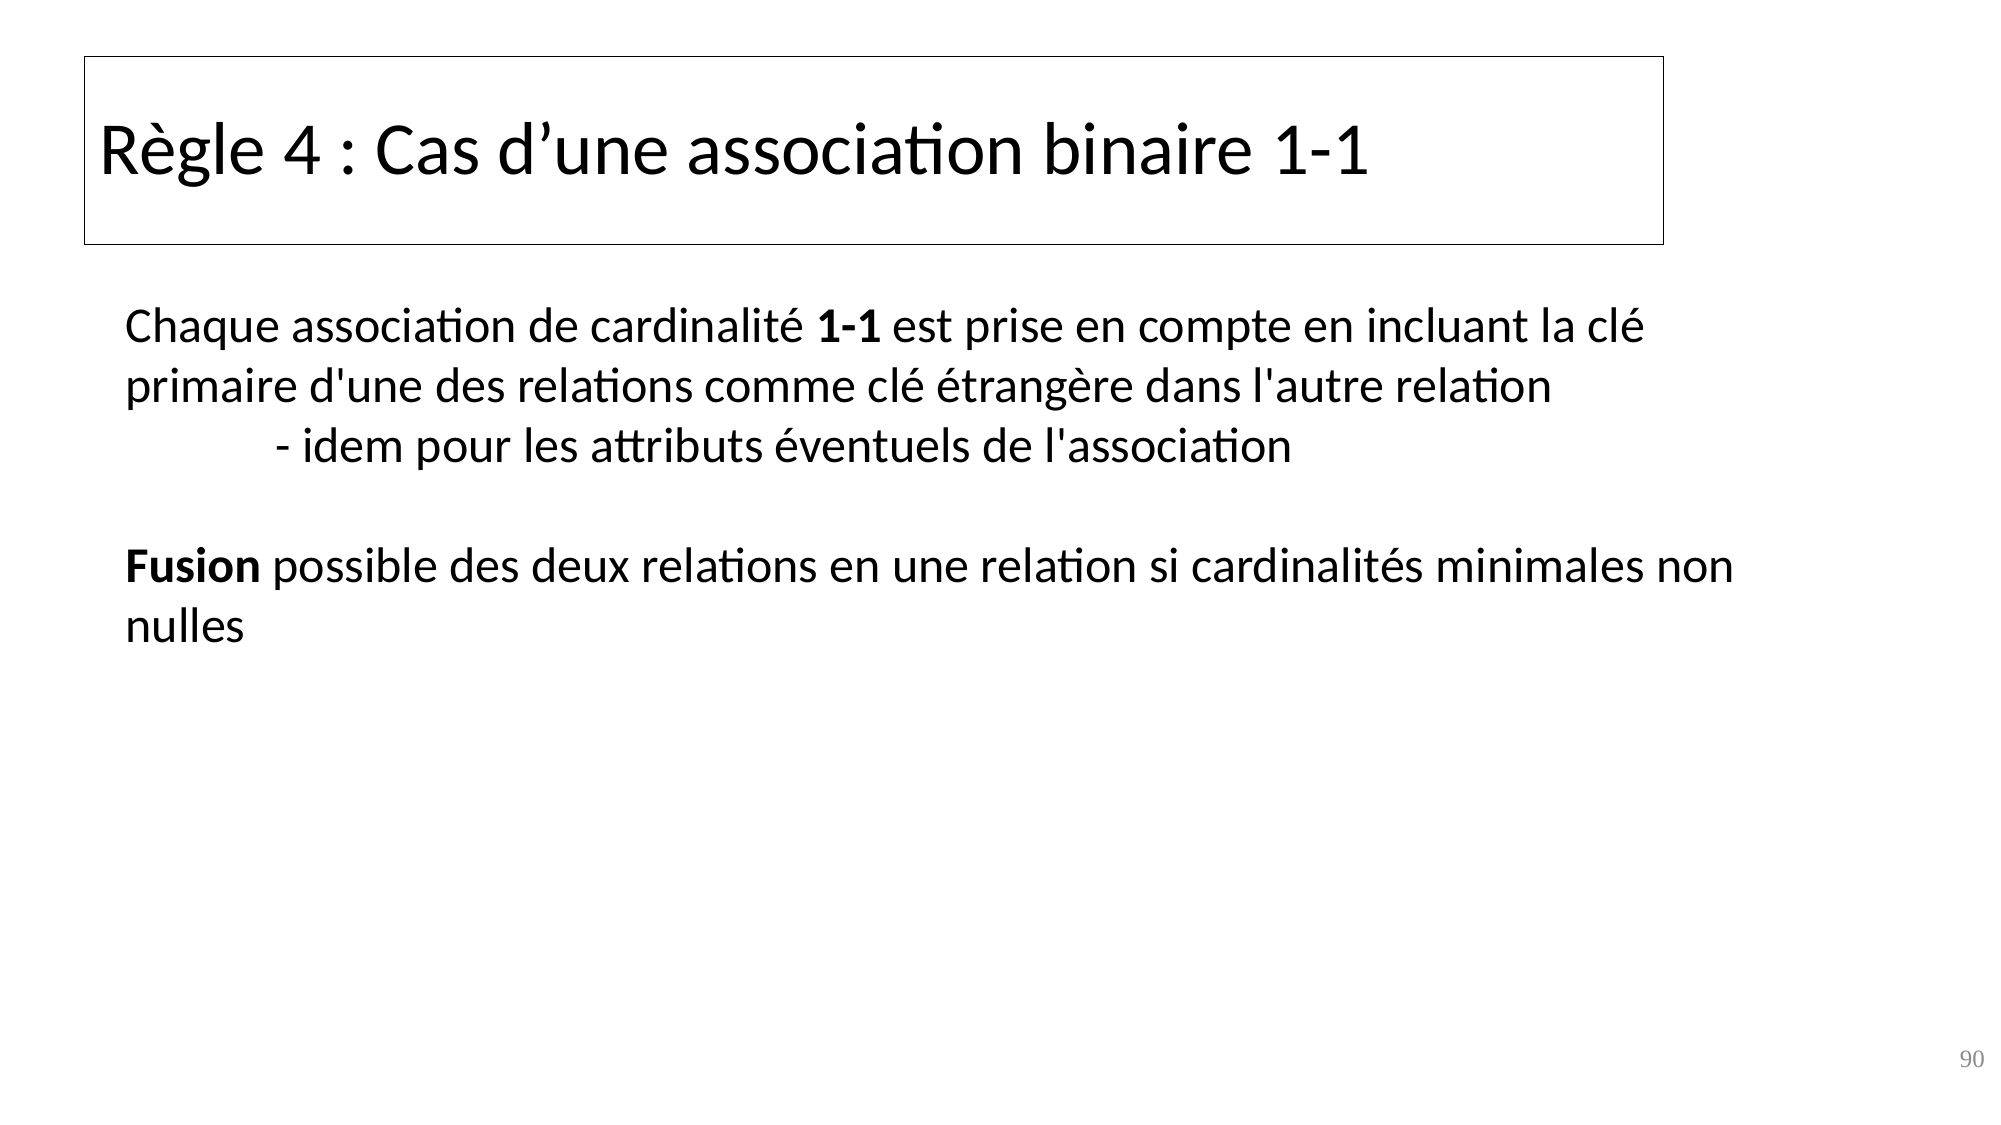

# Règle 4 : Cas d’une association binaire 1-1
Chaque association de cardinalité 1-1 est prise en compte en incluant la clé primaire d'une des relations comme clé étrangère dans l'autre relation
	- idem pour les attributs éventuels de l'association

Fusion possible des deux relations en une relation si cardinalités minimales non nulles
90